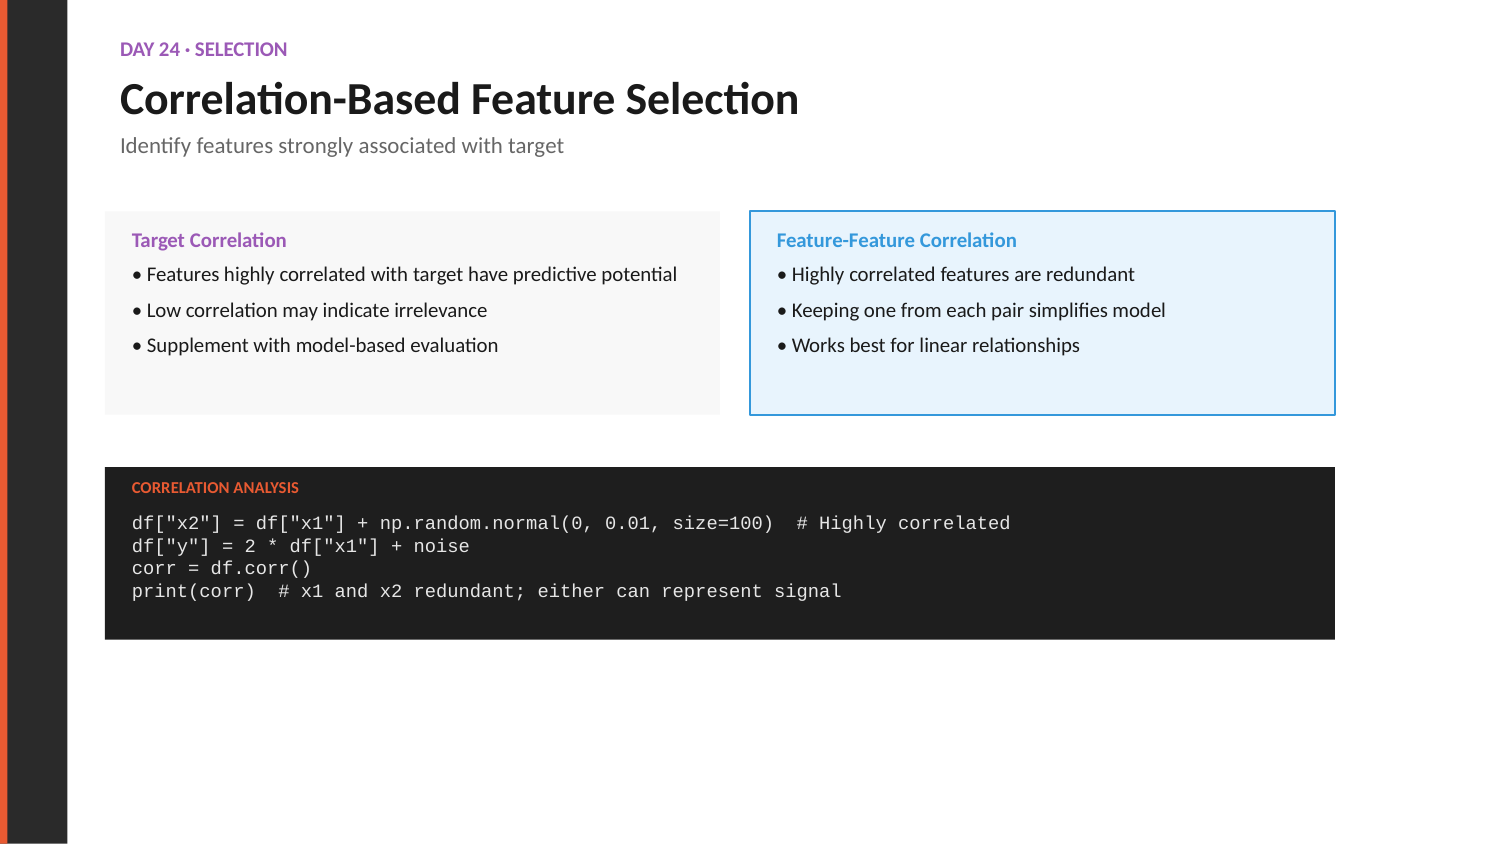

DAY 24 · SELECTION
Correlation-Based Feature Selection
Identify features strongly associated with target

Target Correlation
Feature-Feature Correlation
• Features highly correlated with target have predictive potential
• Low correlation may indicate irrelevance
• Supplement with model-based evaluation
• Highly correlated features are redundant
• Keeping one from each pair simplifies model
• Works best for linear relationships

CORRELATION ANALYSIS
df["x2"] = df["x1"] + np.random.normal(0, 0.01, size=100)  # Highly correlated
df["y"] = 2 * df["x1"] + noise
corr = df.corr()
print(corr)  # x1 and x2 redundant; either can represent signal